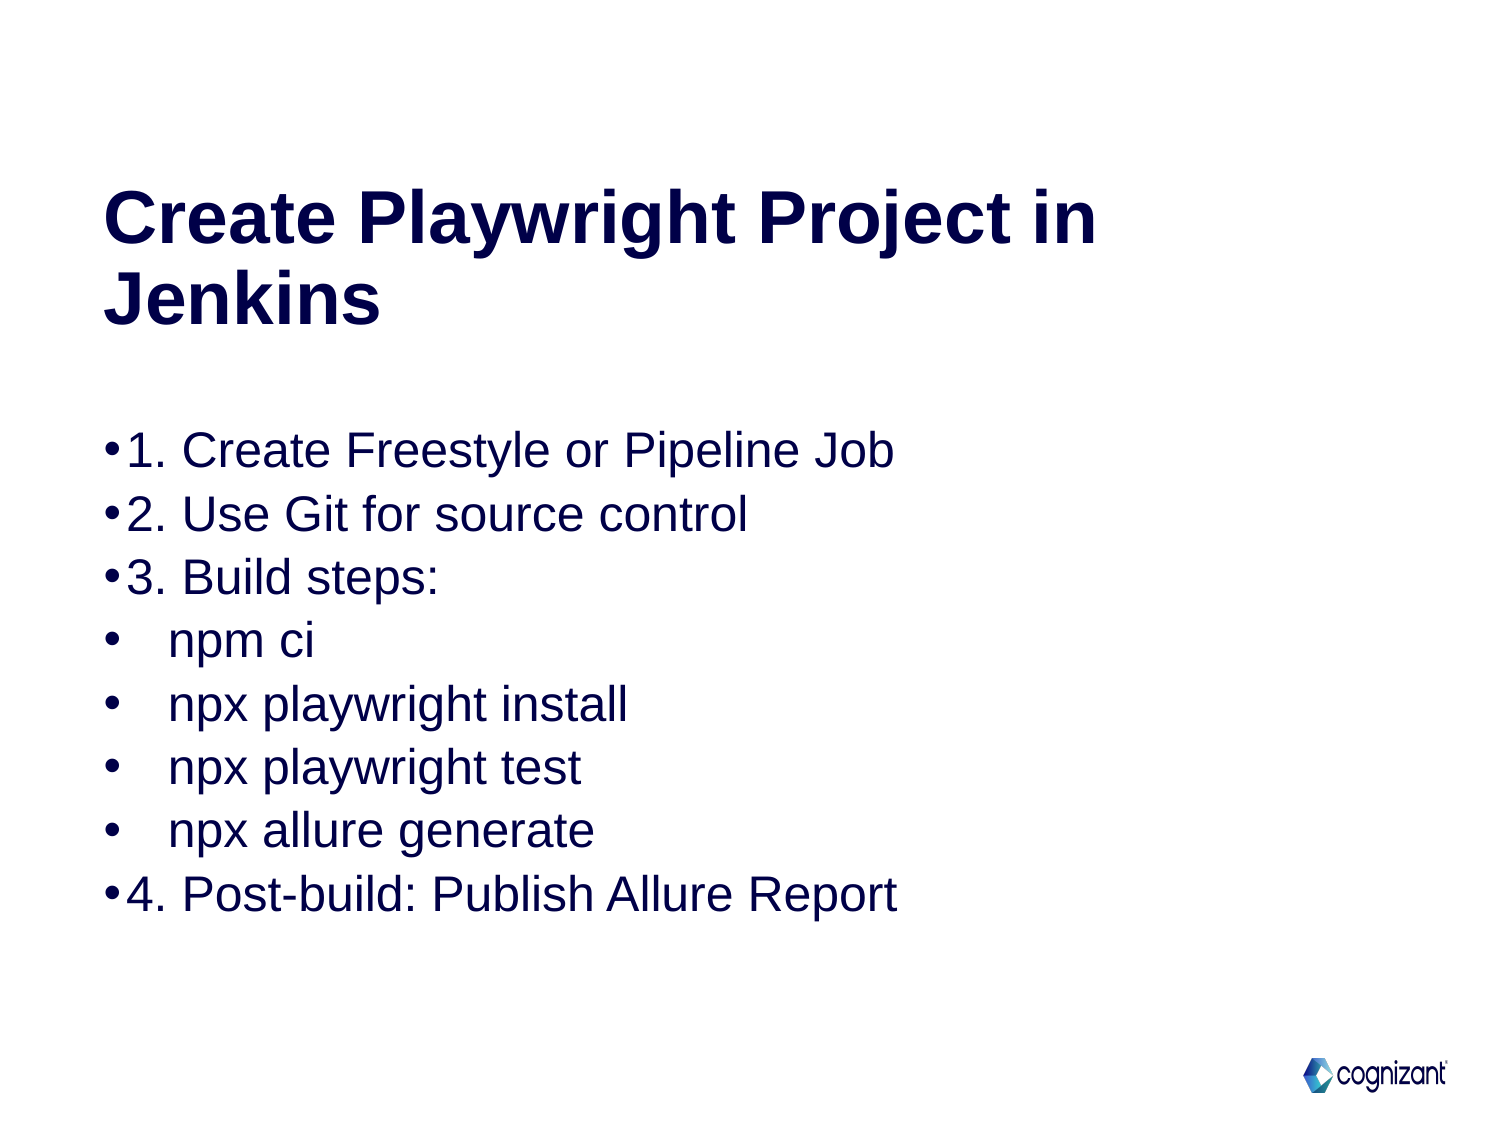

# Create Playwright Project in Jenkins
1. Create Freestyle or Pipeline Job
2. Use Git for source control
3. Build steps:
   npm ci
   npx playwright install
   npx playwright test
   npx allure generate
4. Post-build: Publish Allure Report